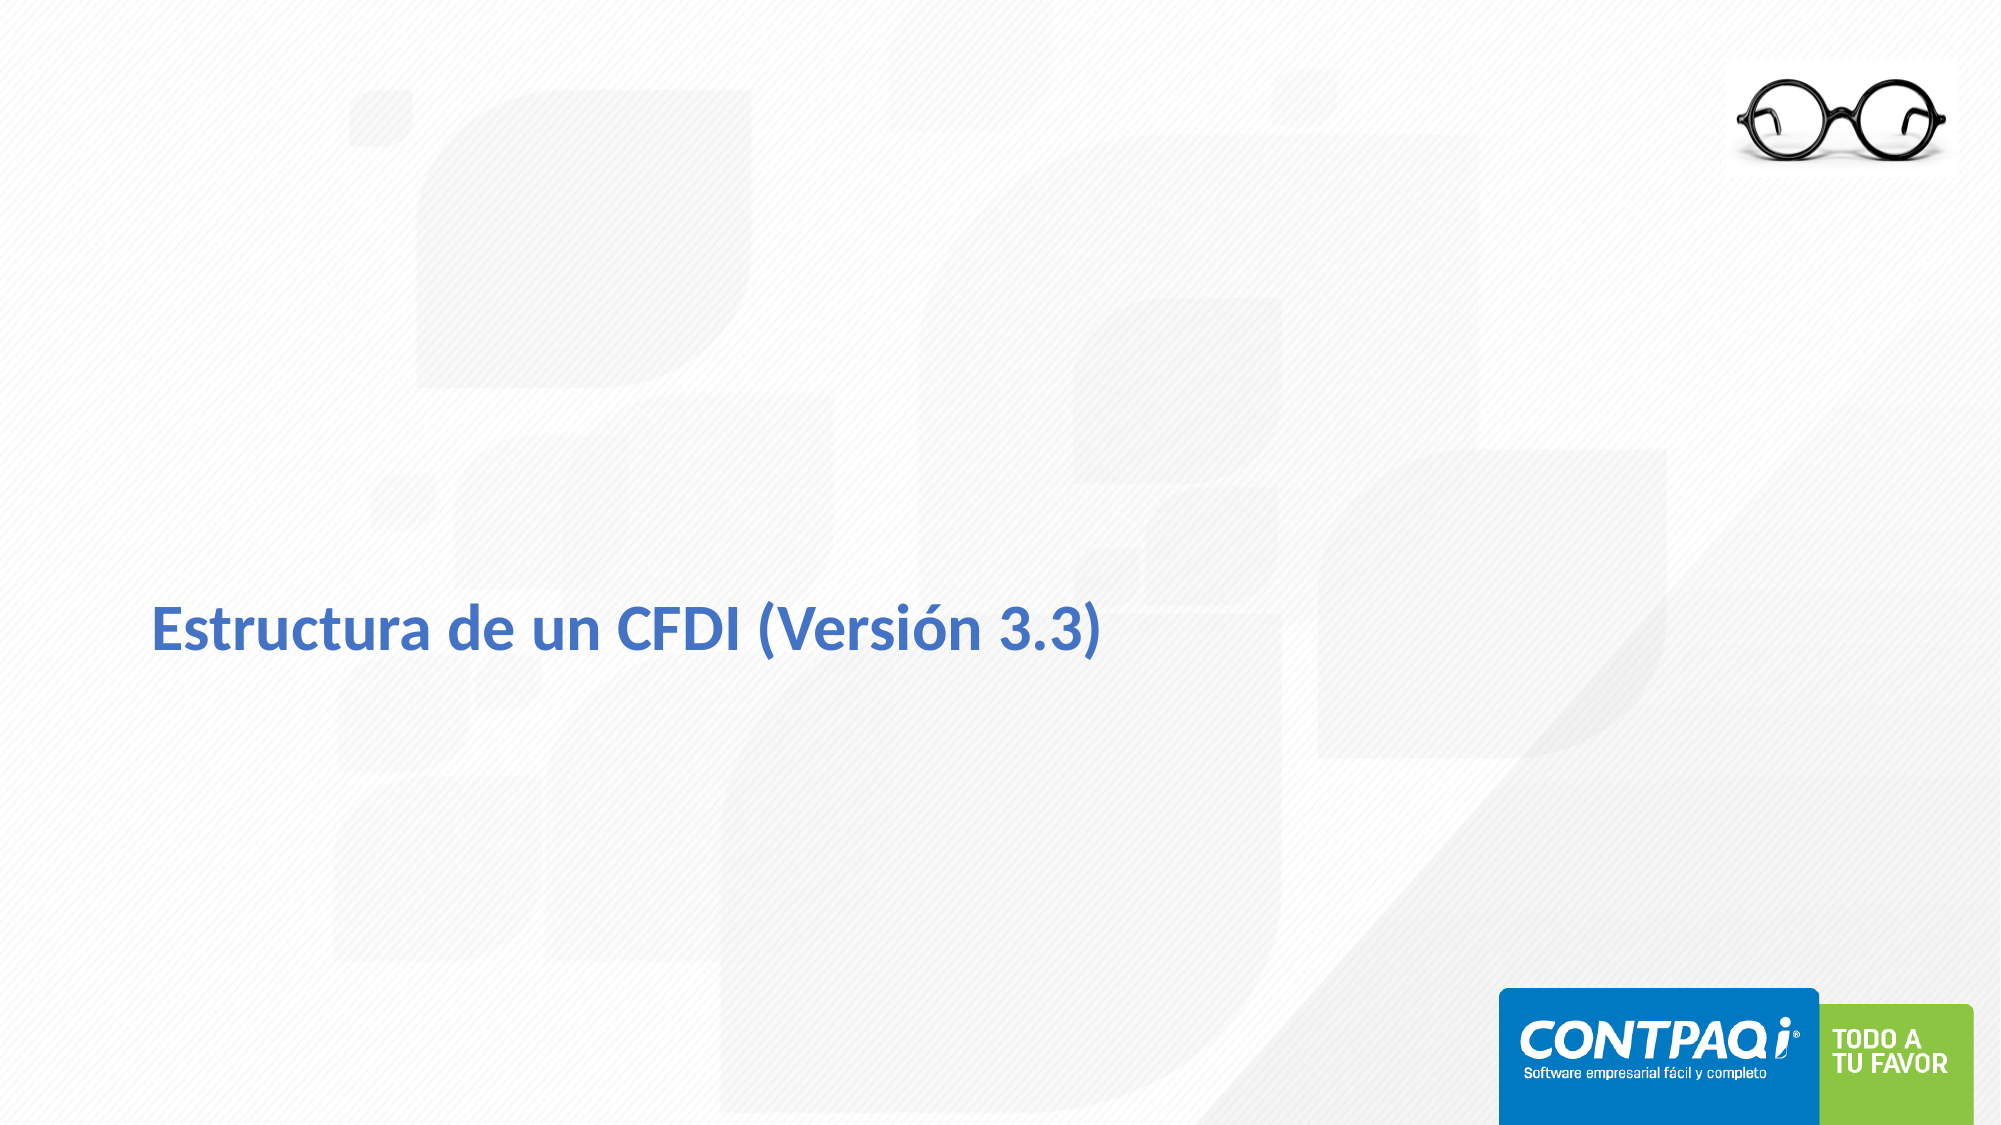

# Estructura de un CFDI (Versión 3.3)